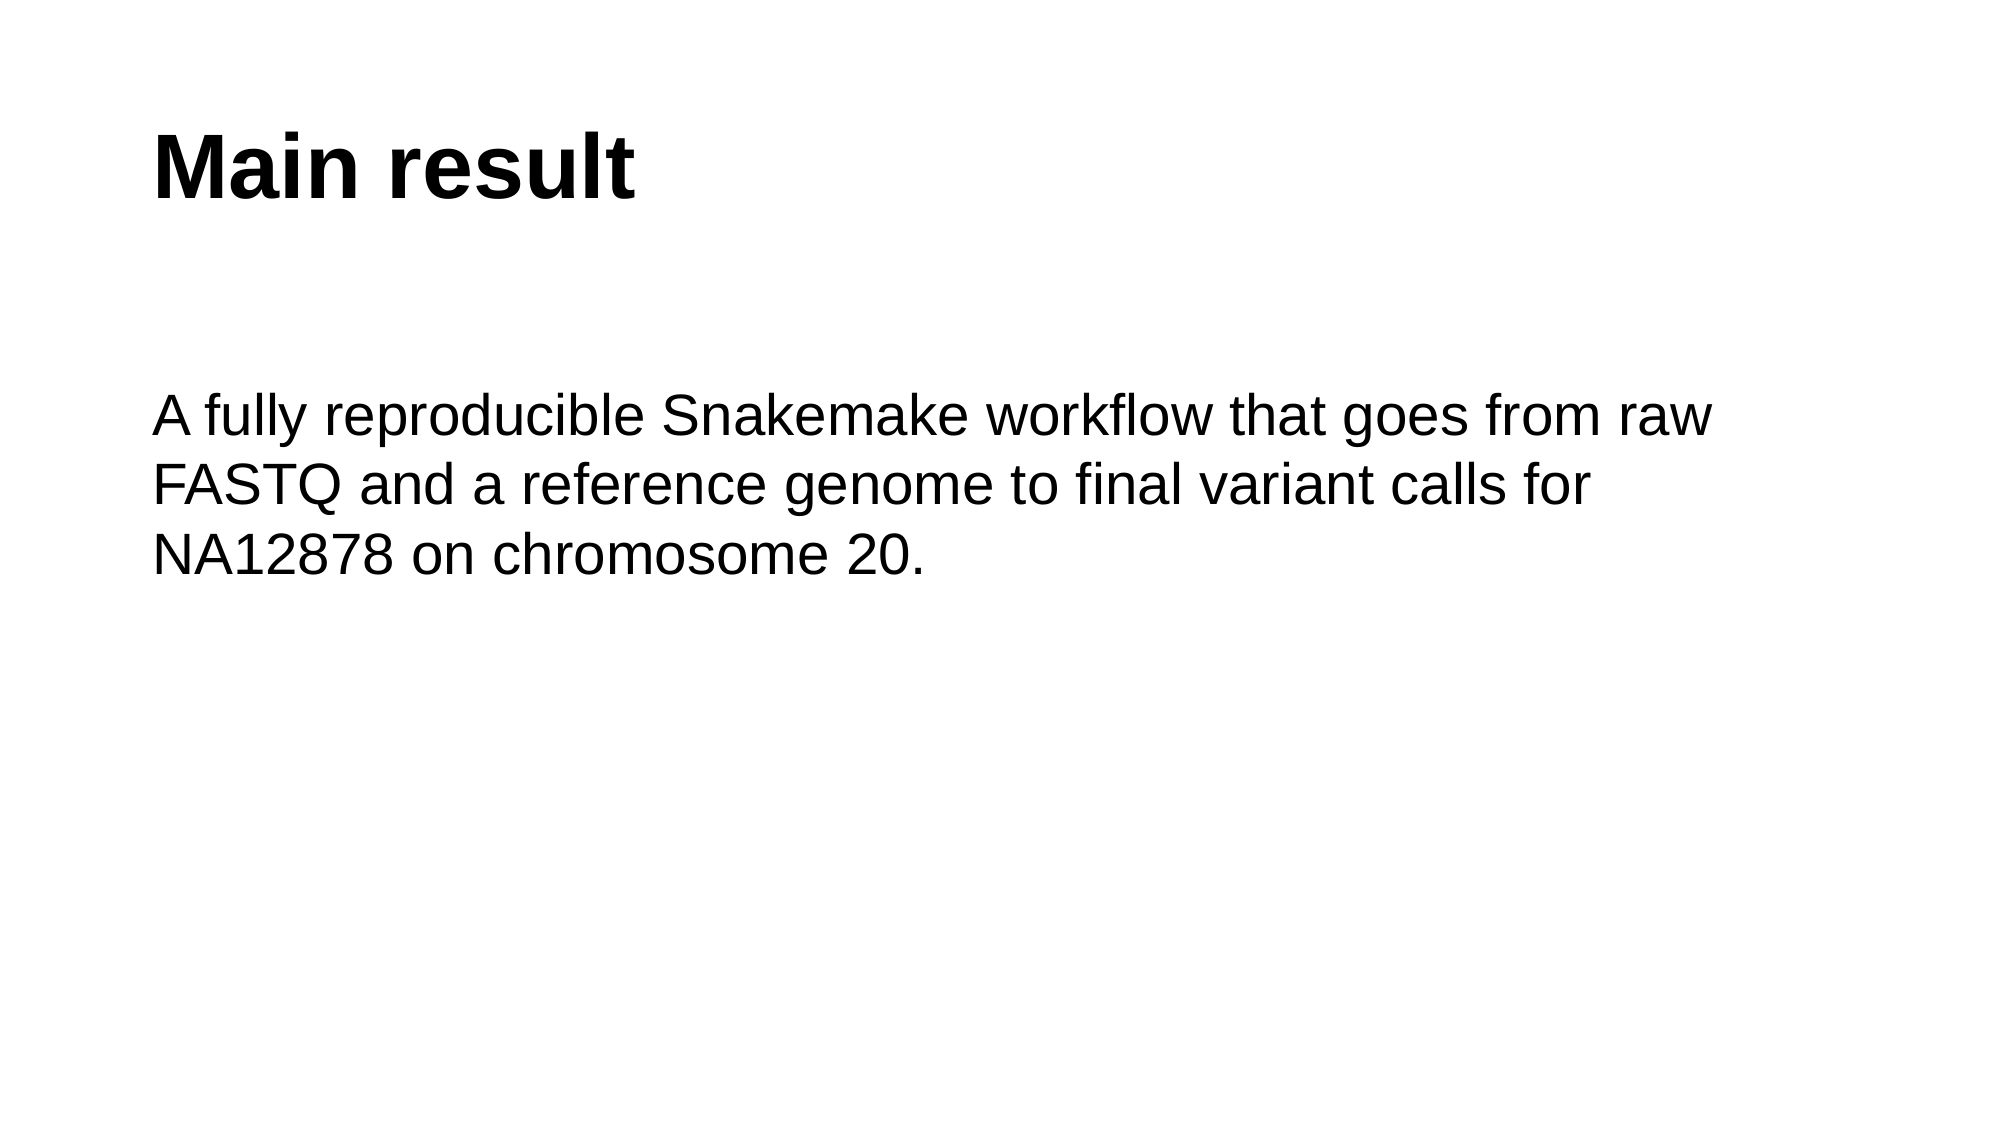

# Main result
A fully reproducible Snakemake workflow that goes from raw FASTQ and a reference genome to final variant calls for NA12878 on chromosome 20.